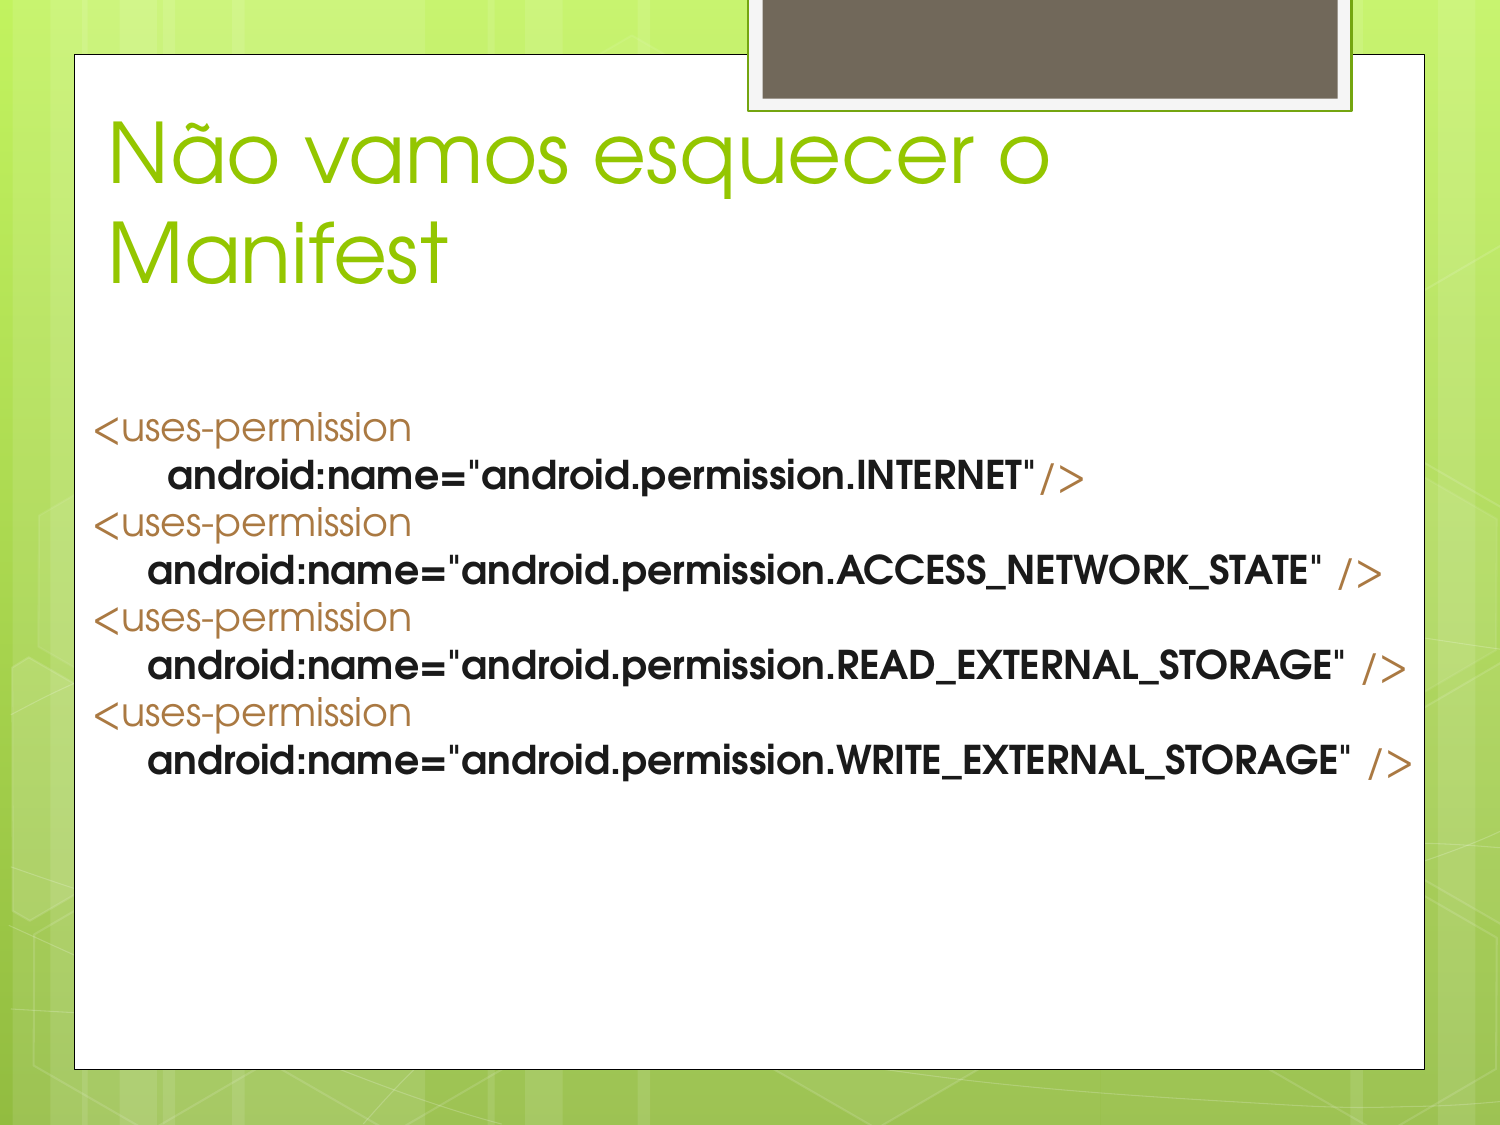

# Não vamos esquecer o Manifest
50
<uses-permission
android:name="android.permission.INTERNET"/>
<uses-permission
     android:name="android.permission.ACCESS_NETWORK_STATE" />
<uses-permission
     android:name="android.permission.READ_EXTERNAL_STORAGE" />
<uses-permission
     android:name="android.permission.WRITE_EXTERNAL_STORAGE" />